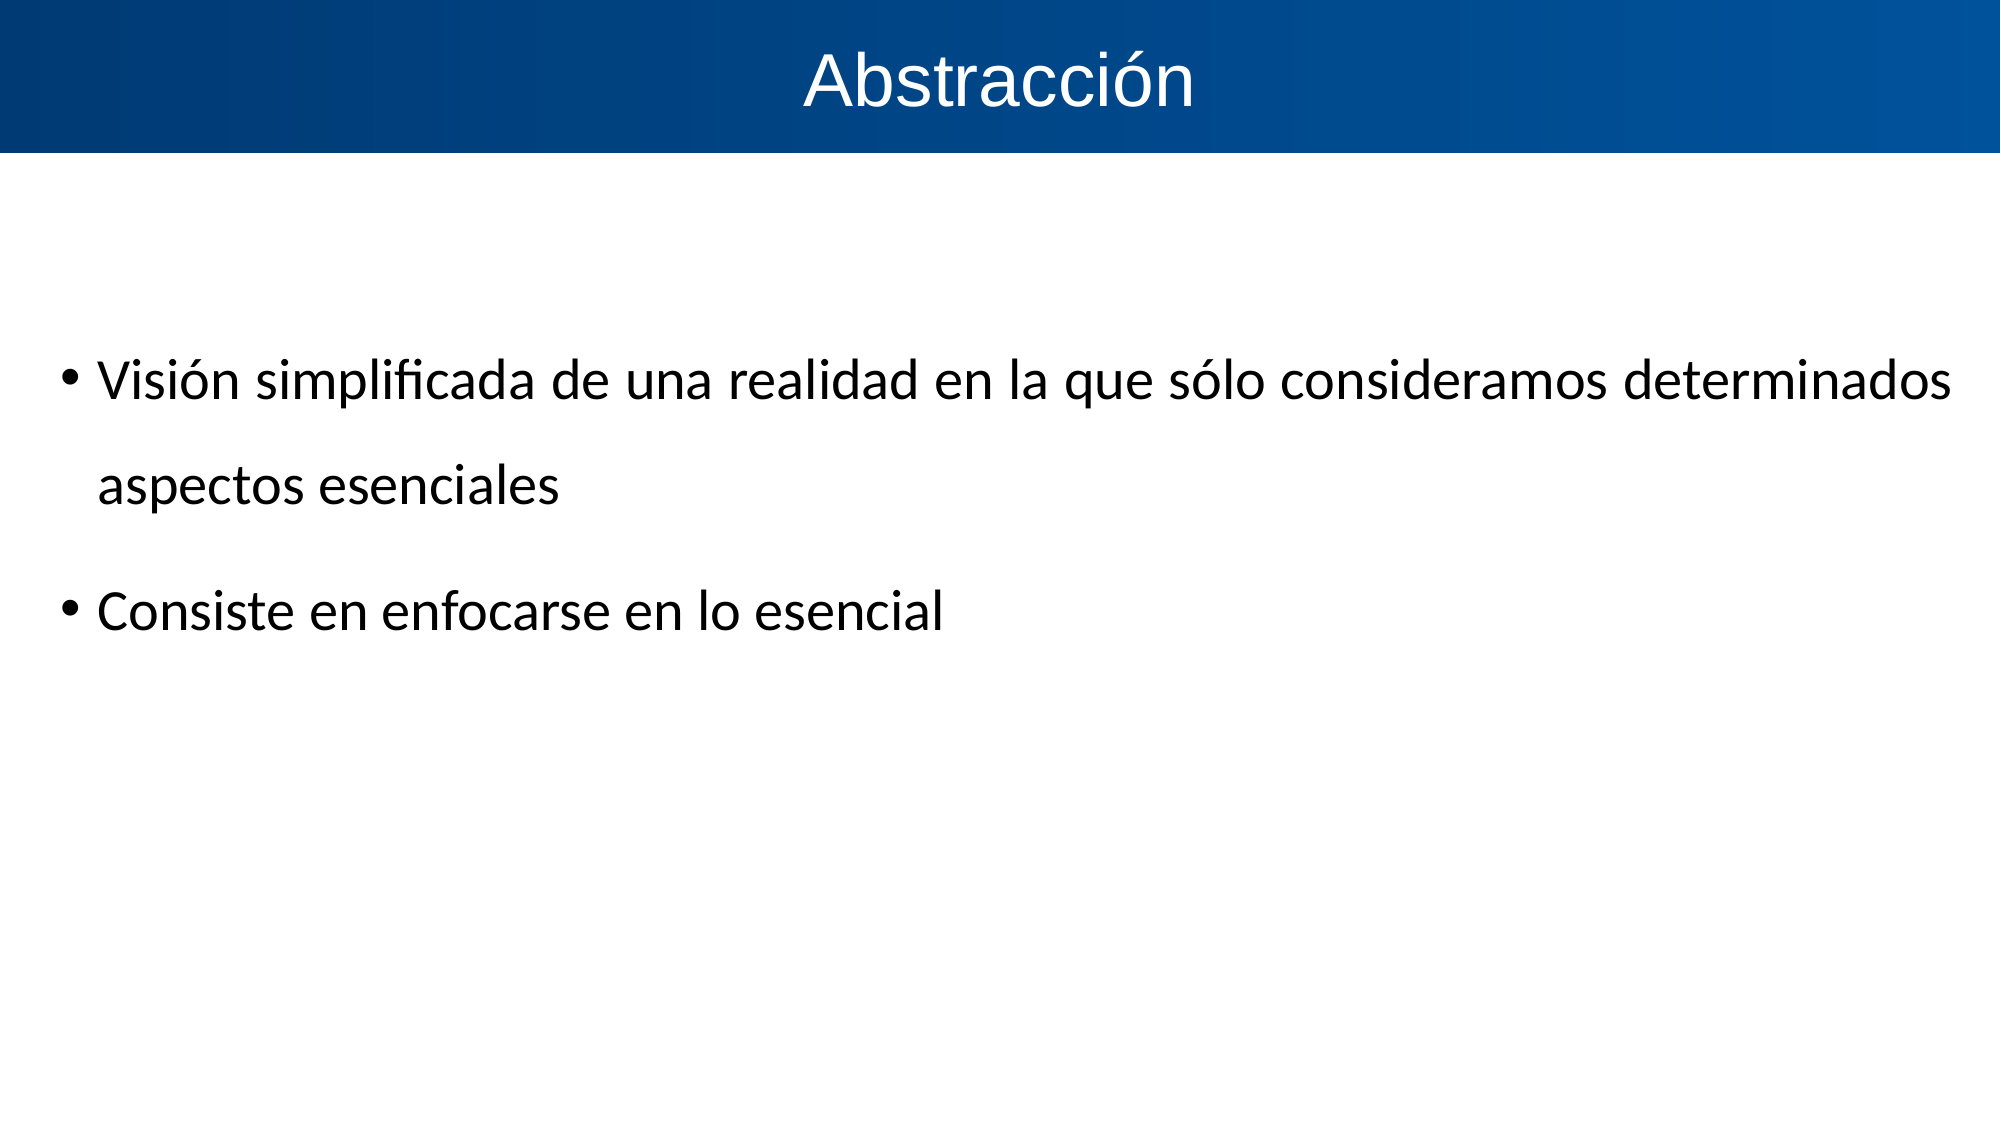

Abstracción
Visión simplificada de una realidad en la que sólo consideramos determinados aspectos esenciales
Consiste en enfocarse en lo esencial